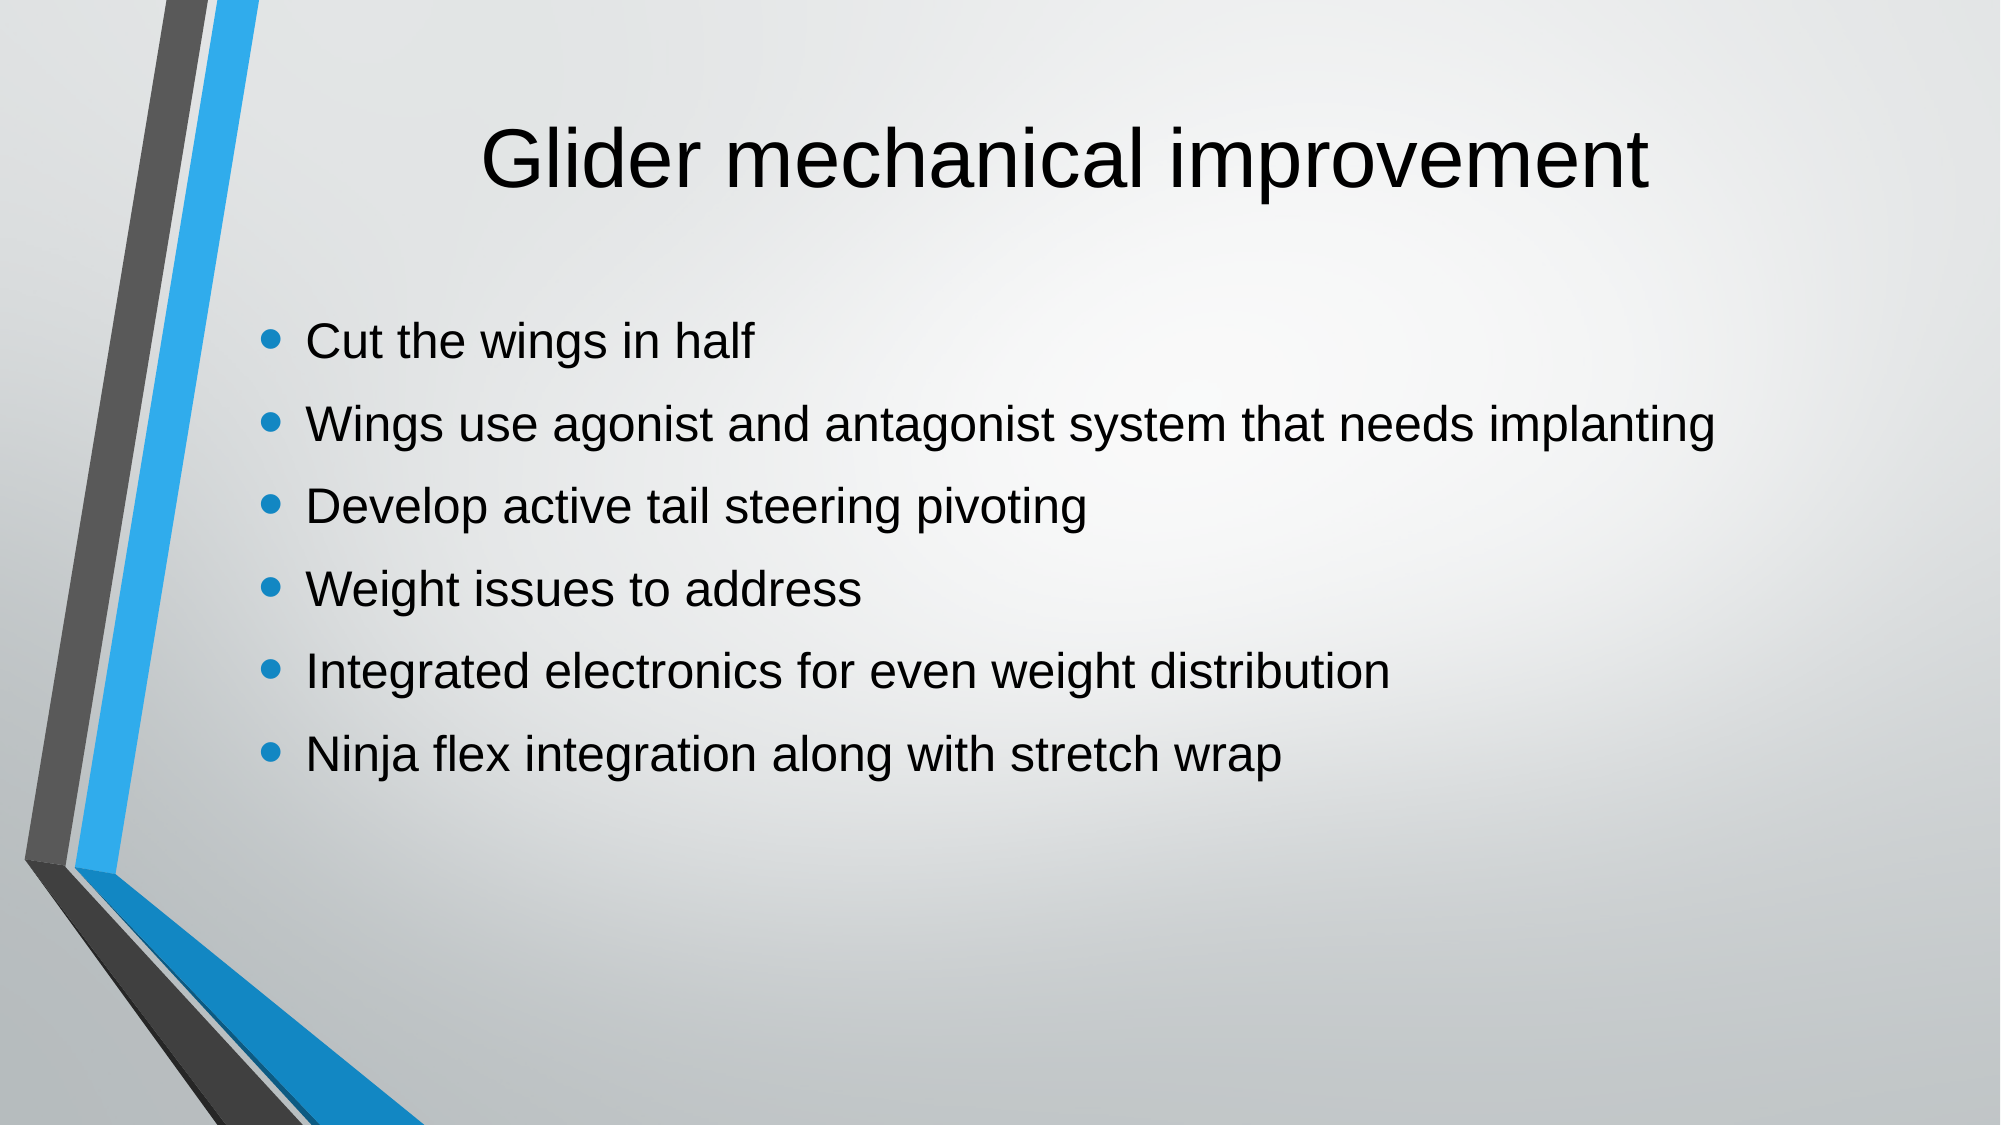

# Glider mechanical improvement
Cut the wings in half
Wings use agonist and antagonist system that needs implanting
Develop active tail steering pivoting
Weight issues to address
Integrated electronics for even weight distribution
Ninja flex integration along with stretch wrap